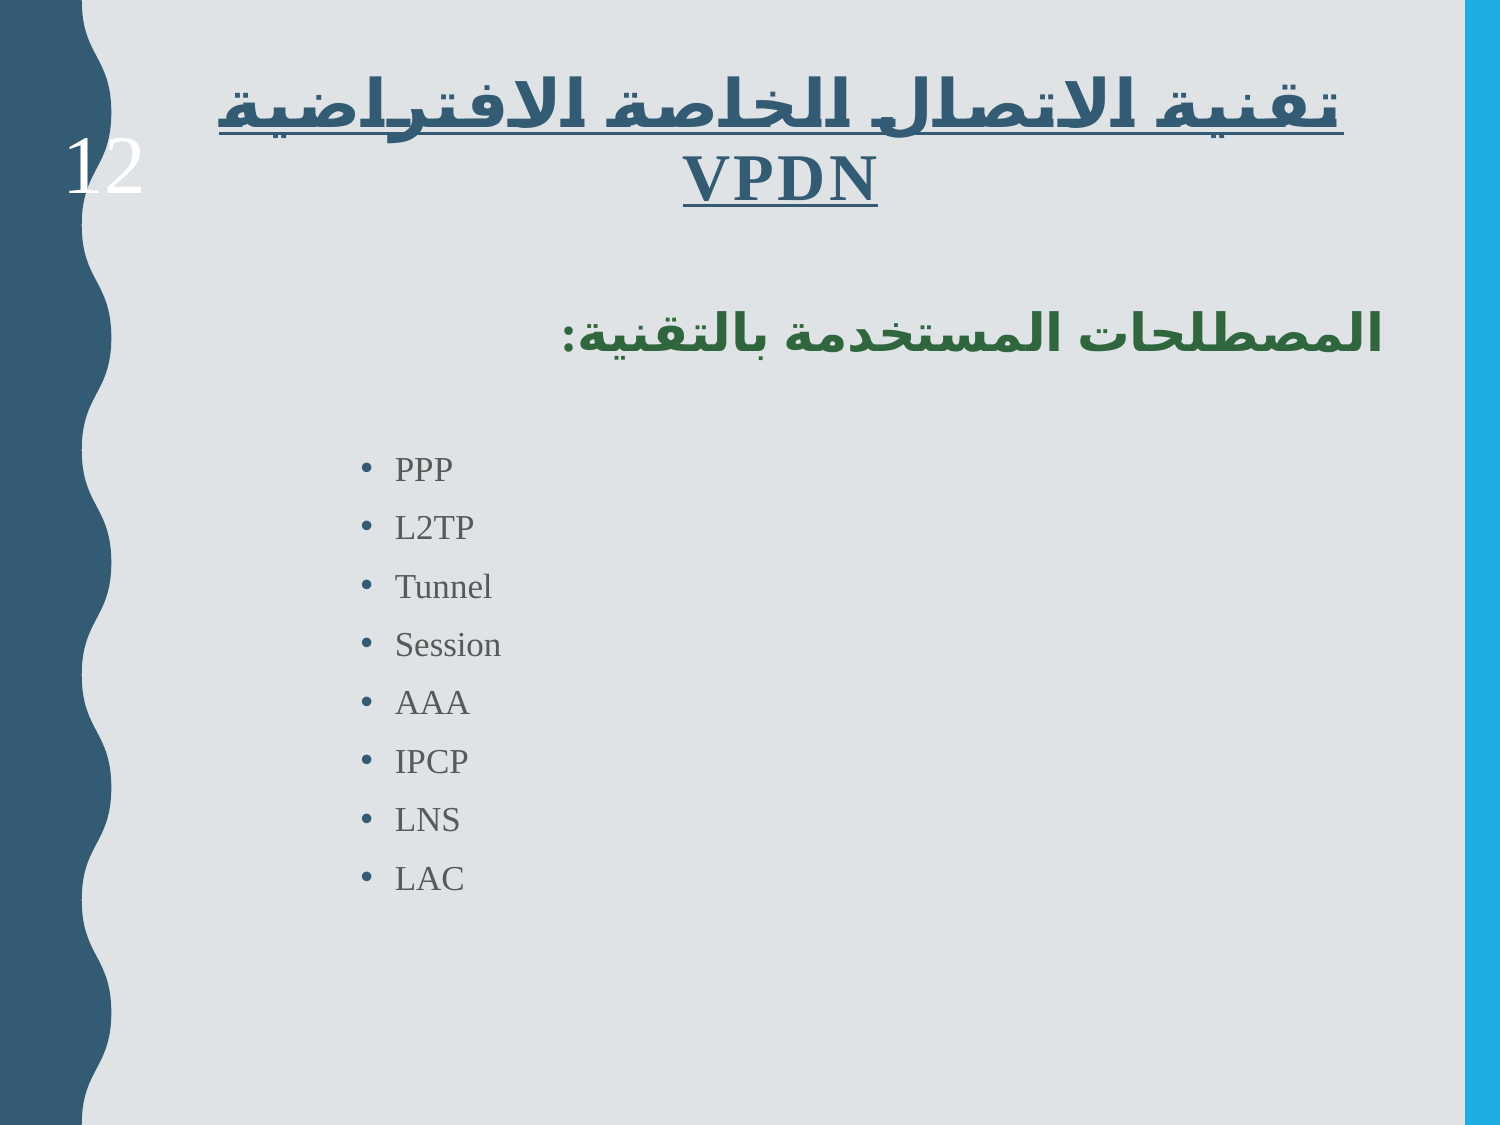

# تقنية الاتصال الخاصة الافتراضية VPDN
12
المصطلحات المستخدمة بالتقنية:

PPP
L2TP
Tunnel
Session
AAA
IPCP
LNS
LAC